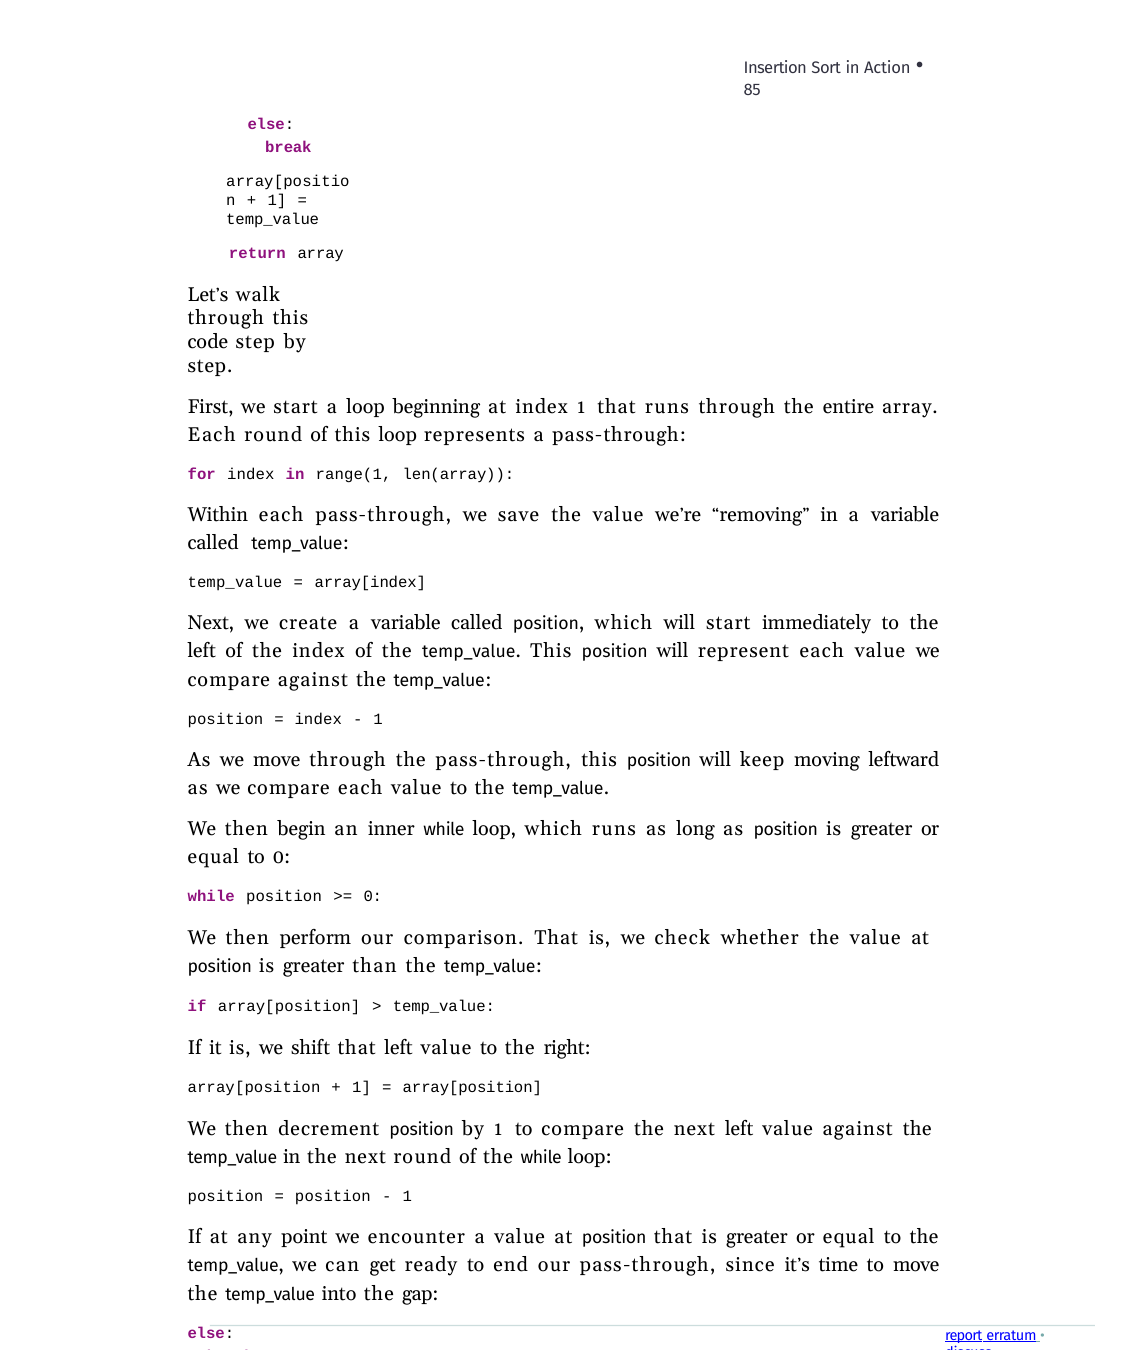

Insertion Sort in Action • 85
else:
break
array[position + 1] = temp_value
return array

Let’s walk through this code step by step.
First, we start a loop beginning at index 1 that runs through the entire array. Each round of this loop represents a pass-through:
for index in range(1, len(array)):
Within each pass-through, we save the value we’re “removing” in a variable called temp_value:
temp_value = array[index]
Next, we create a variable called position, which will start immediately to the left of the index of the temp_value. This position will represent each value we compare against the temp_value:
position = index - 1
As we move through the pass-through, this position will keep moving leftward as we compare each value to the temp_value.
We then begin an inner while loop, which runs as long as position is greater or equal to 0:
while position >= 0:

We then perform our comparison. That is, we check whether the value at
position is greater than the temp_value:
if array[position] > temp_value:

If it is, we shift that left value to the right:
array[position + 1] = array[position]

We then decrement position by 1 to compare the next left value against the
temp_value in the next round of the while loop:
position = position - 1
If at any point we encounter a value at position that is greater or equal to the temp_value, we can get ready to end our pass-through, since it’s time to move the temp_value into the gap:
else:
break
report erratum • discuss